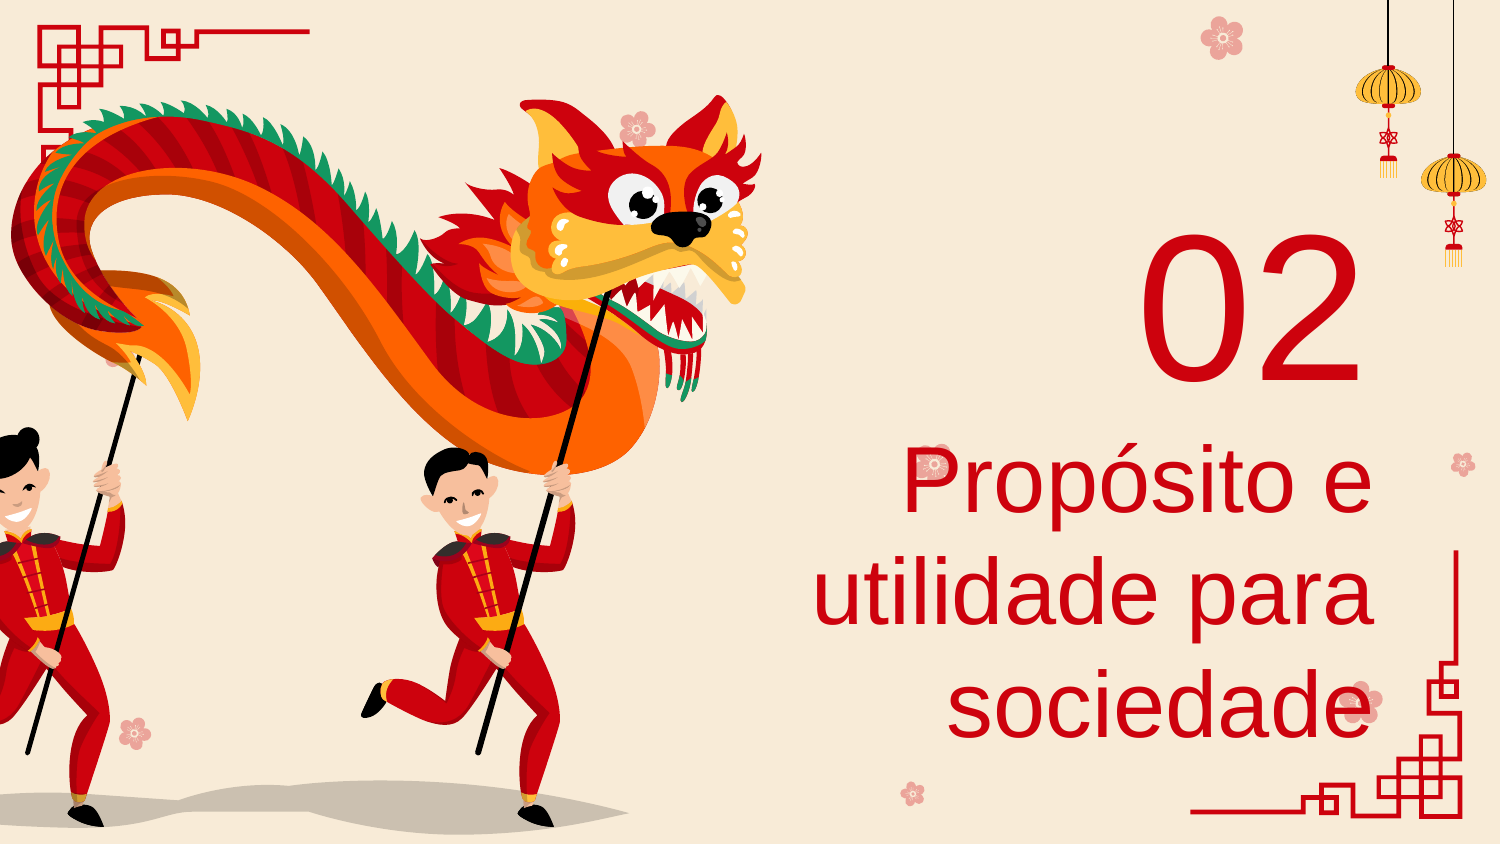

02
# Propósito e utilidade para sociedade